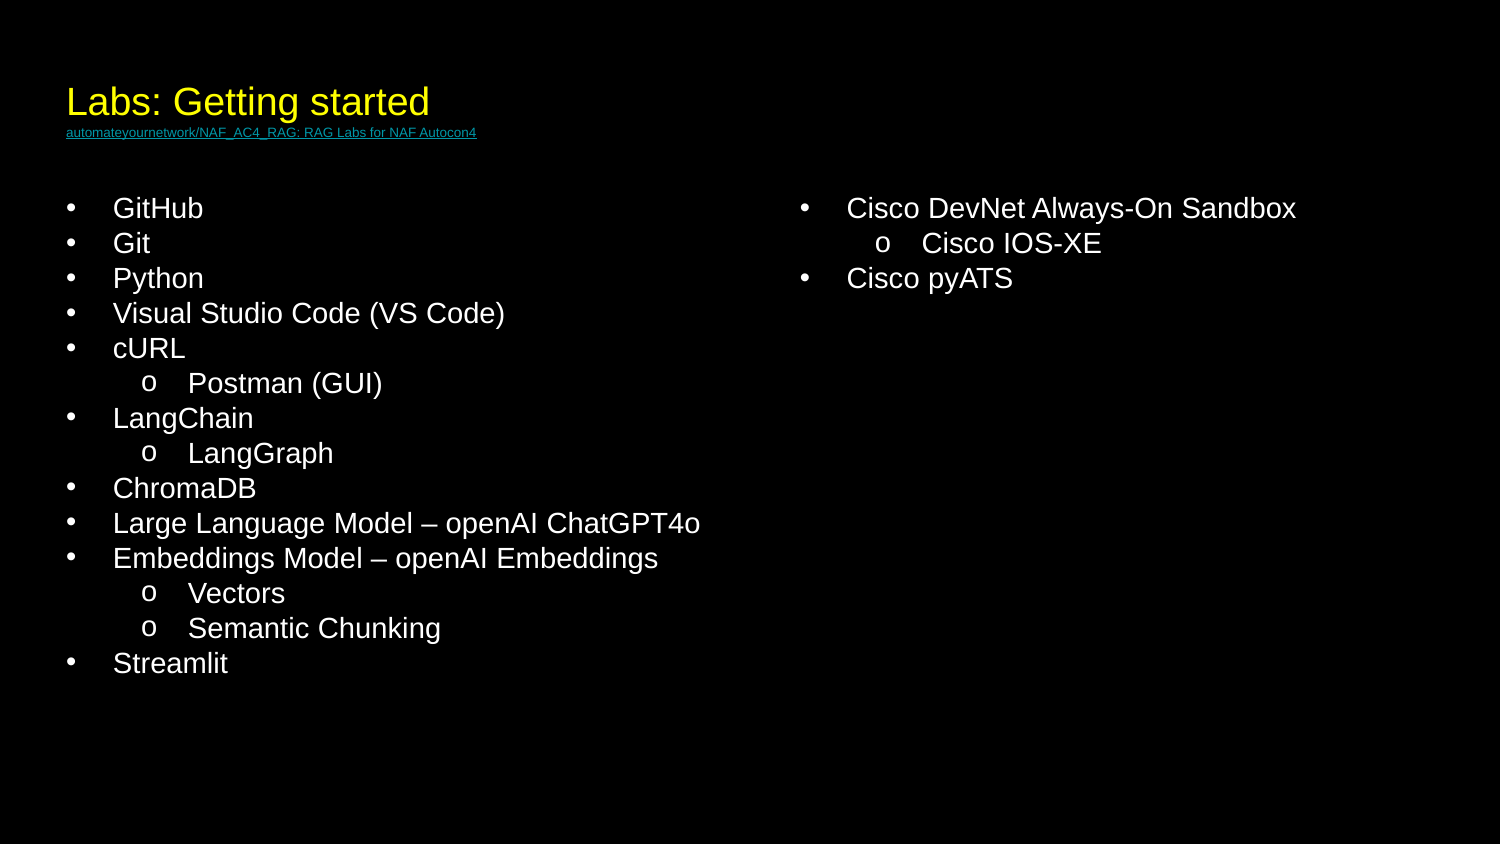

# Labs: Getting started automateyournetwork/NAF_AC4_RAG: RAG Labs for NAF Autocon4
Cisco DevNet Always-On Sandbox
Cisco IOS-XE
Cisco pyATS

GitHub
Git
Python
Visual Studio Code (VS Code)
cURL
Postman (GUI)
LangChain
LangGraph
ChromaDB
Large Language Model – openAI ChatGPT4o
Embeddings Model – openAI Embeddings
Vectors
Semantic Chunking
Streamlit